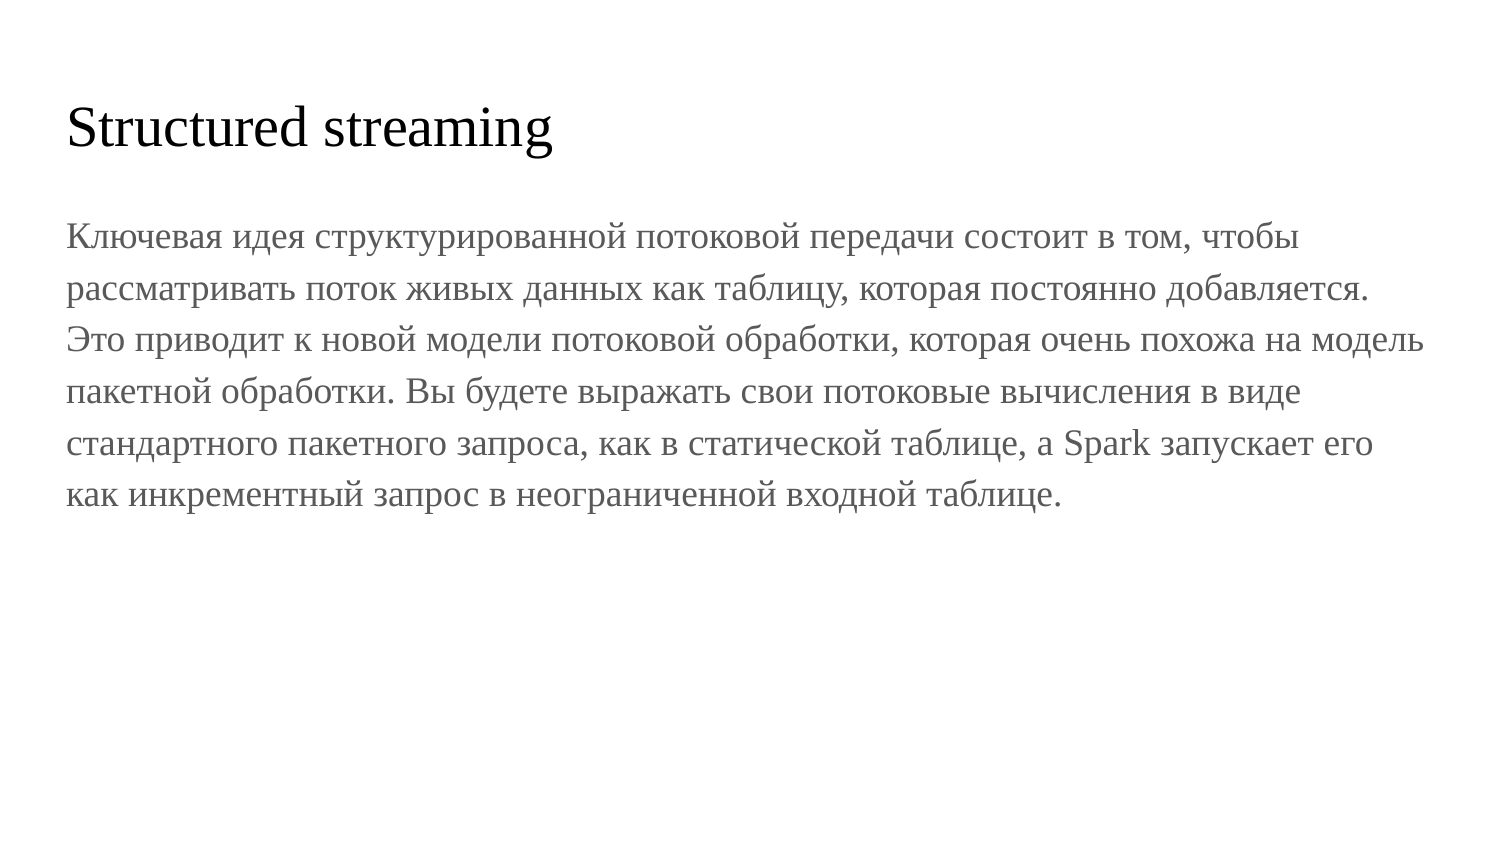

# Structured streaming
Ключевая идея структурированной потоковой передачи состоит в том, чтобы рассматривать поток живых данных как таблицу, которая постоянно добавляется. Это приводит к новой модели потоковой обработки, которая очень похожа на модель пакетной обработки. Вы будете выражать свои потоковые вычисления в виде стандартного пакетного запроса, как в статической таблице, а Spark запускает его как инкрементный запрос в неограниченной входной таблице.